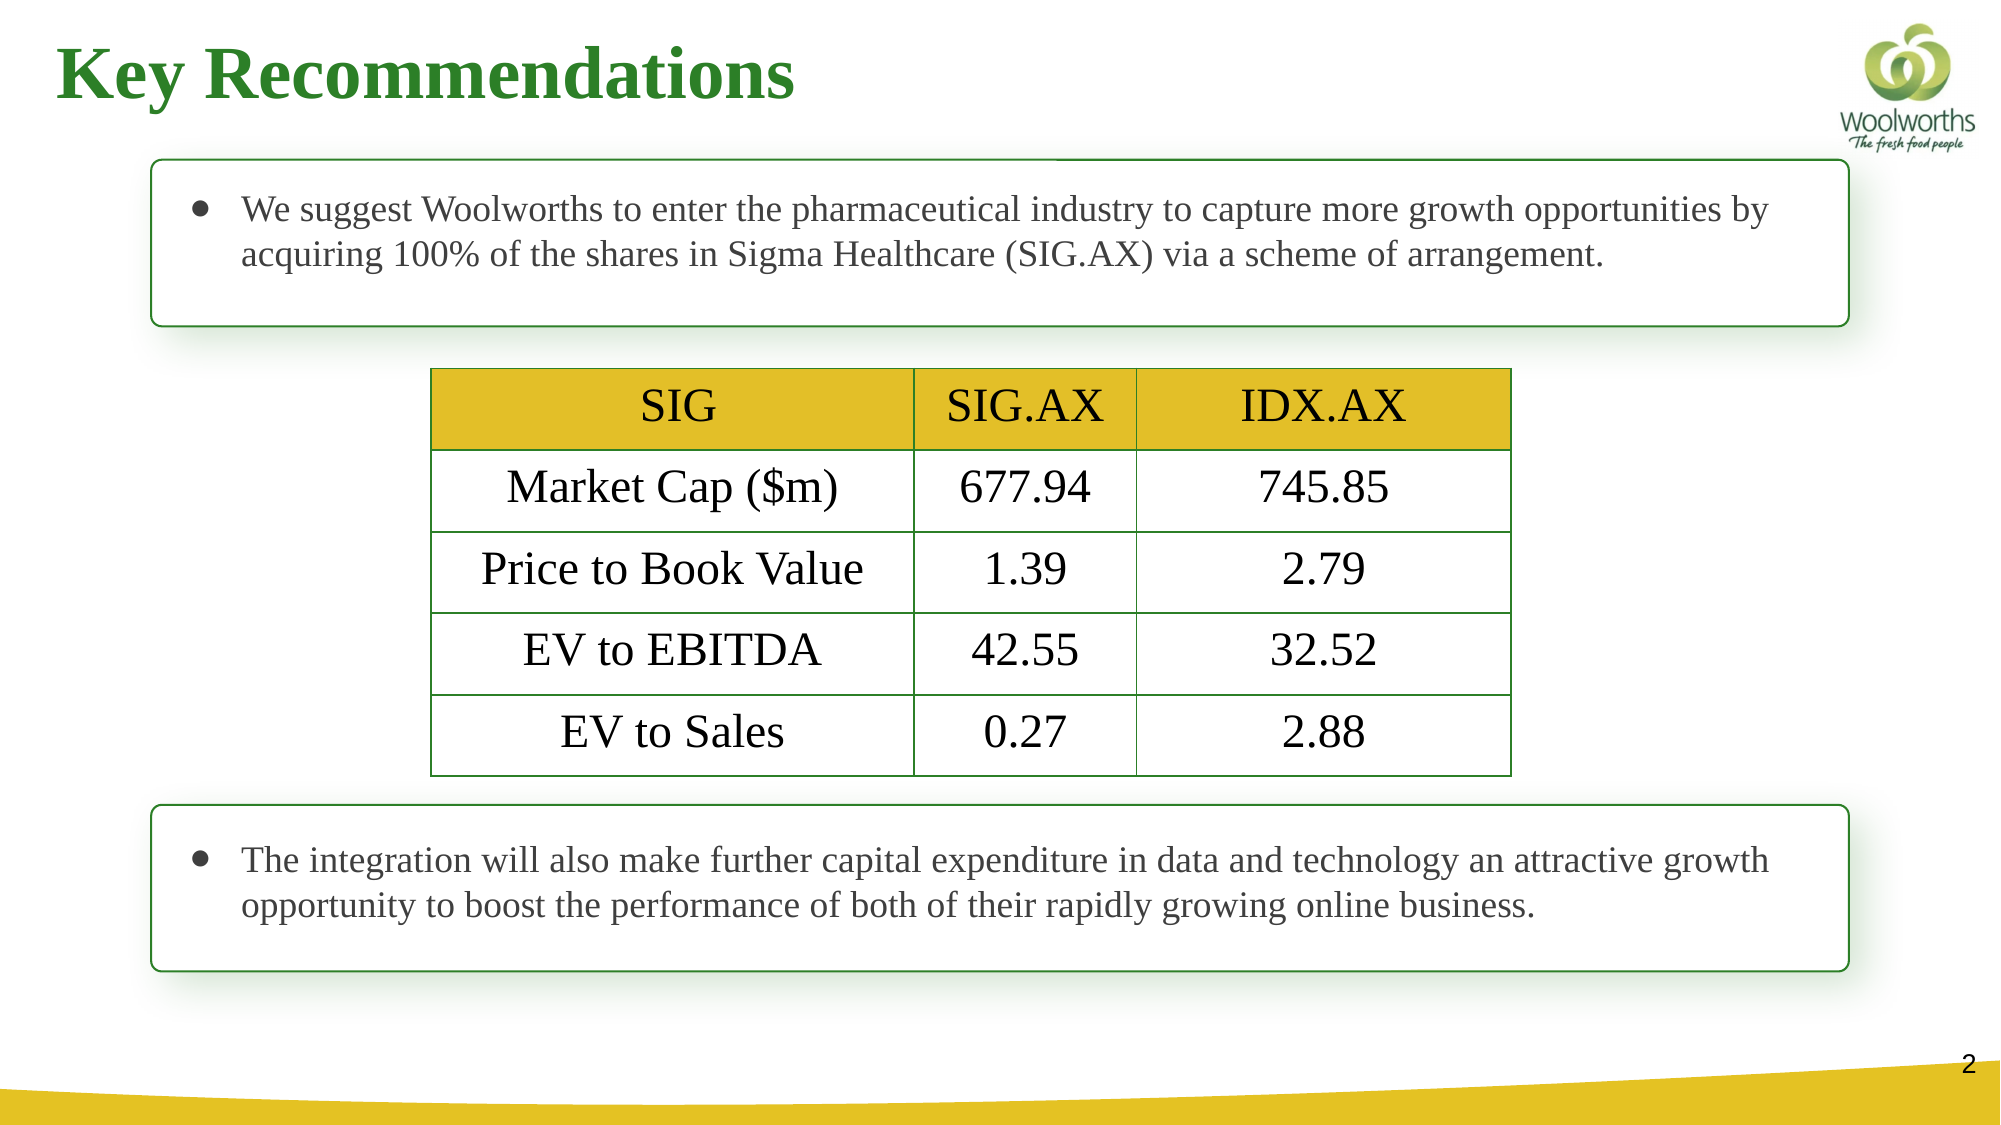

Key Recommendations

We suggest Woolworths to enter the pharmaceutical industry to capture more growth opportunities by acquiring 100% of the shares in Sigma Healthcare (SIG.AX) via a scheme of arrangement.
| SIG | SIG.AX | IDX.AX |
| --- | --- | --- |
| Market Cap ($m) | 677.94 | 745.85 |
| Price to Book Value | 1.39 | 2.79 |
| EV to EBITDA | 42.55 | 32.52 |
| EV to Sales | 0.27 | 2.88 |

The integration will also make further capital expenditure in data and technology an attractive growth opportunity to boost the performance of both of their rapidly growing online business.
2